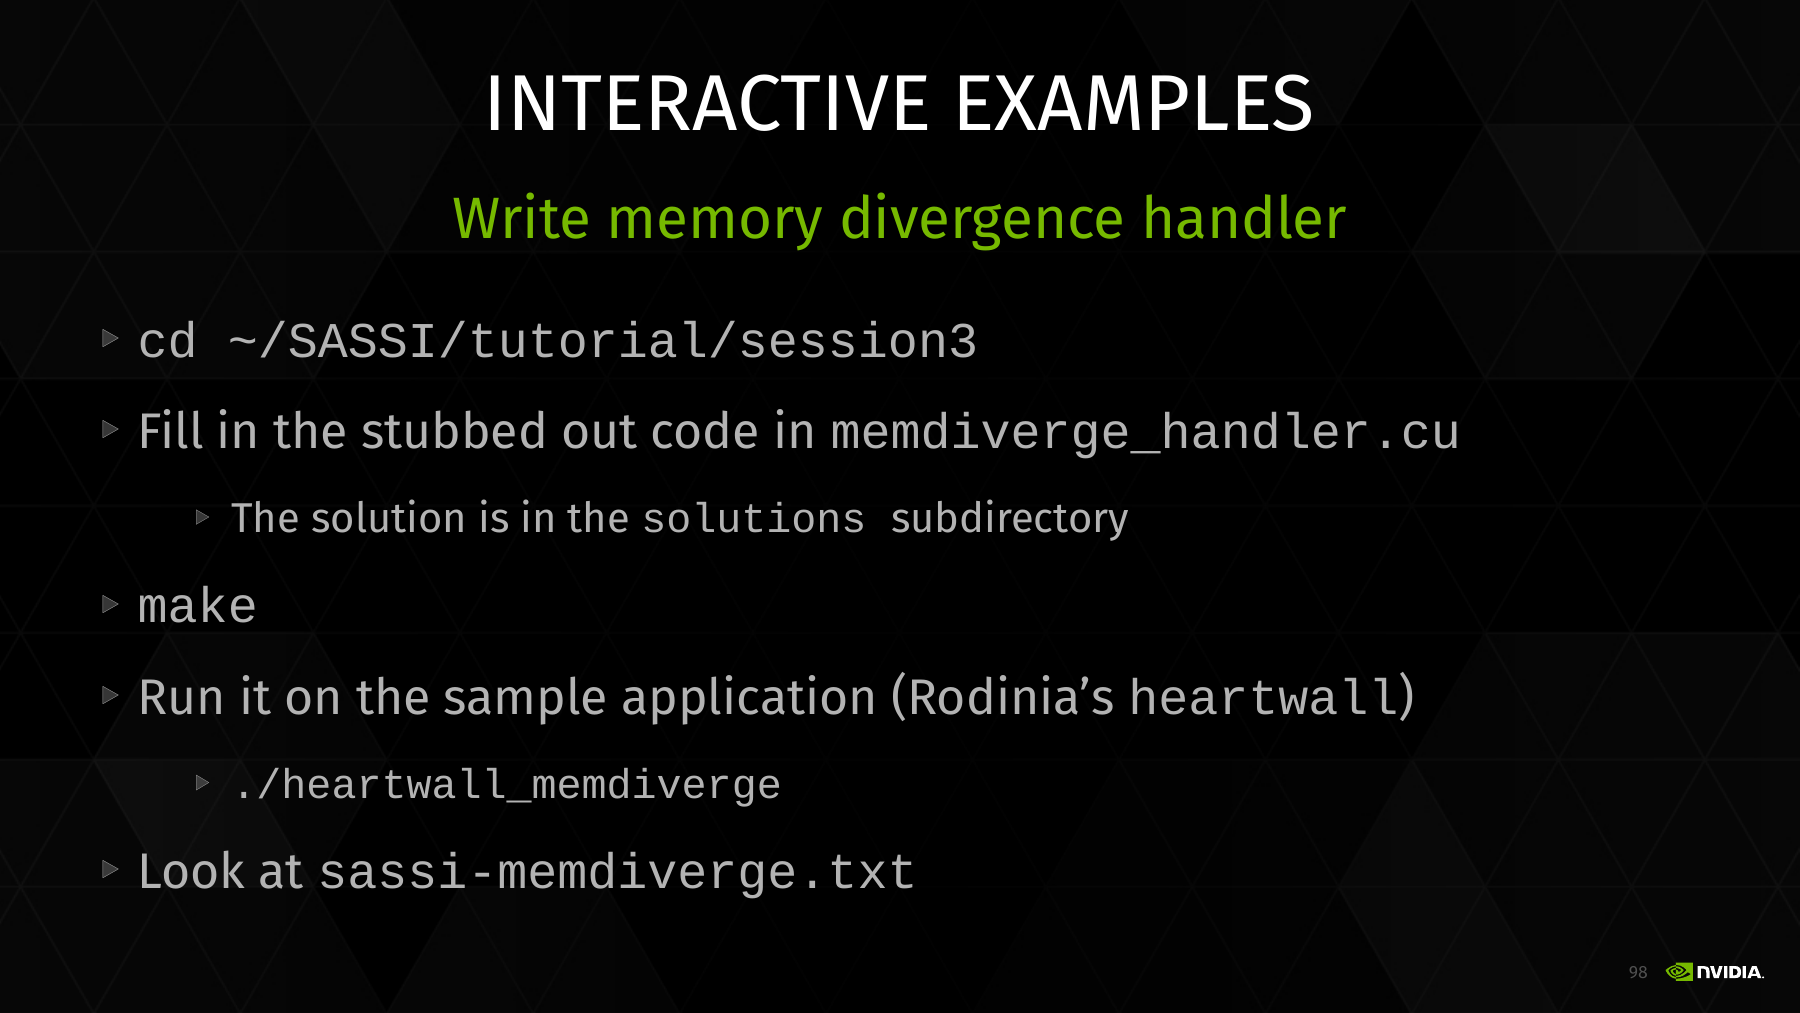

# Interactive examples
Write memory divergence handler
cd ~/SASSI/tutorial/session3
Fill in the stubbed out code in memdiverge_handler.cu
The solution is in the solutions subdirectory
make
Run it on the sample application (Rodinia’s heartwall)
./heartwall_memdiverge
Look at sassi-memdiverge.txt